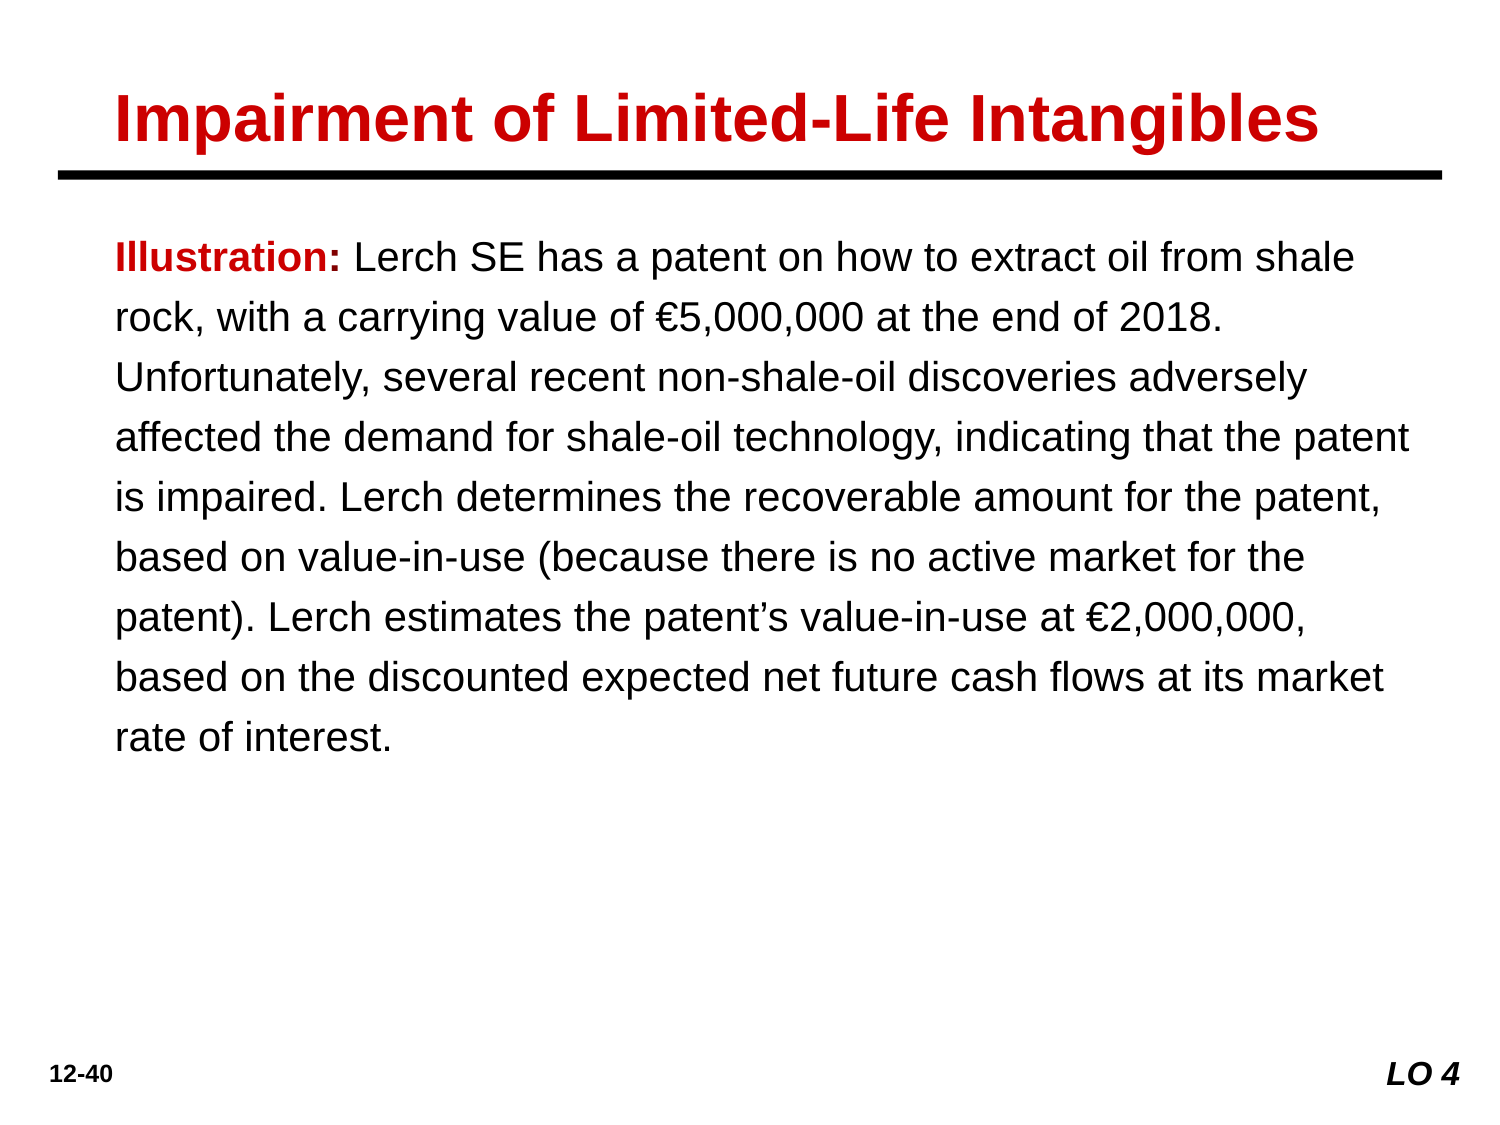

Impairment of Limited-Life Intangibles

Illustration: Lerch SE has a patent on how to extract oil from shale rock, with a carrying value of €5,000,000 at the end of 2018. Unfortunately, several recent non-shale-oil discoveries adversely affected the demand for shale-oil technology, indicating that the patent is impaired. Lerch determines the recoverable amount for the patent, based on value-in-use (because there is no active market for the patent). Lerch estimates the patent’s value-in-use at €2,000,000, based on the discounted expected net future cash flows at its market rate of interest.
LO 4